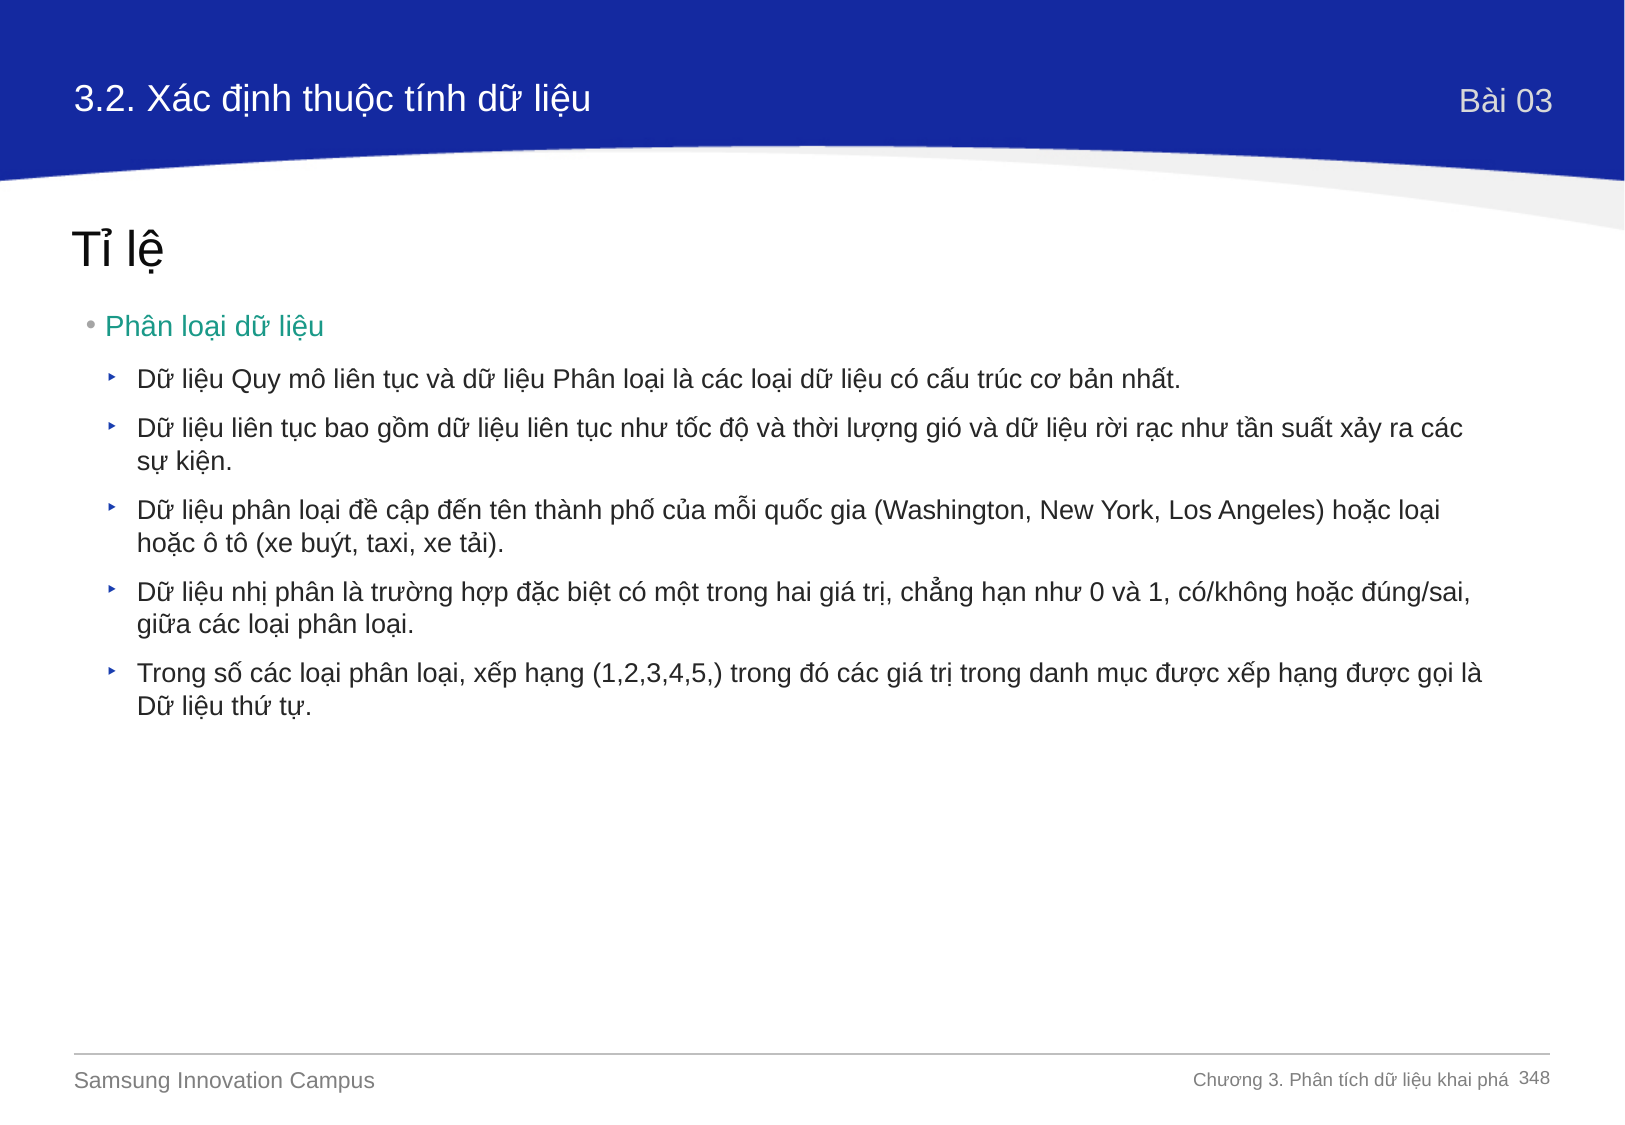

3.2. Xác định thuộc tính dữ liệu
Bài 03
Tỉ lệ
Phân loại dữ liệu
Dữ liệu Quy mô liên tục và dữ liệu Phân loại là các loại dữ liệu có cấu trúc cơ bản nhất.
Dữ liệu liên tục bao gồm dữ liệu liên tục như tốc độ và thời lượng gió và dữ liệu rời rạc như tần suất xảy ra các sự kiện.
Dữ liệu phân loại đề cập đến tên thành phố của mỗi quốc gia (Washington, New York, Los Angeles) hoặc loại hoặc ô tô (xe buýt, taxi, xe tải).
Dữ liệu nhị phân là trường hợp đặc biệt có một trong hai giá trị, chẳng hạn như 0 và 1, có/không hoặc đúng/sai, giữa các loại phân loại.
Trong số các loại phân loại, xếp hạng (1,2,3,4,5,) trong đó các giá trị trong danh mục được xếp hạng được gọi là Dữ liệu thứ tự.